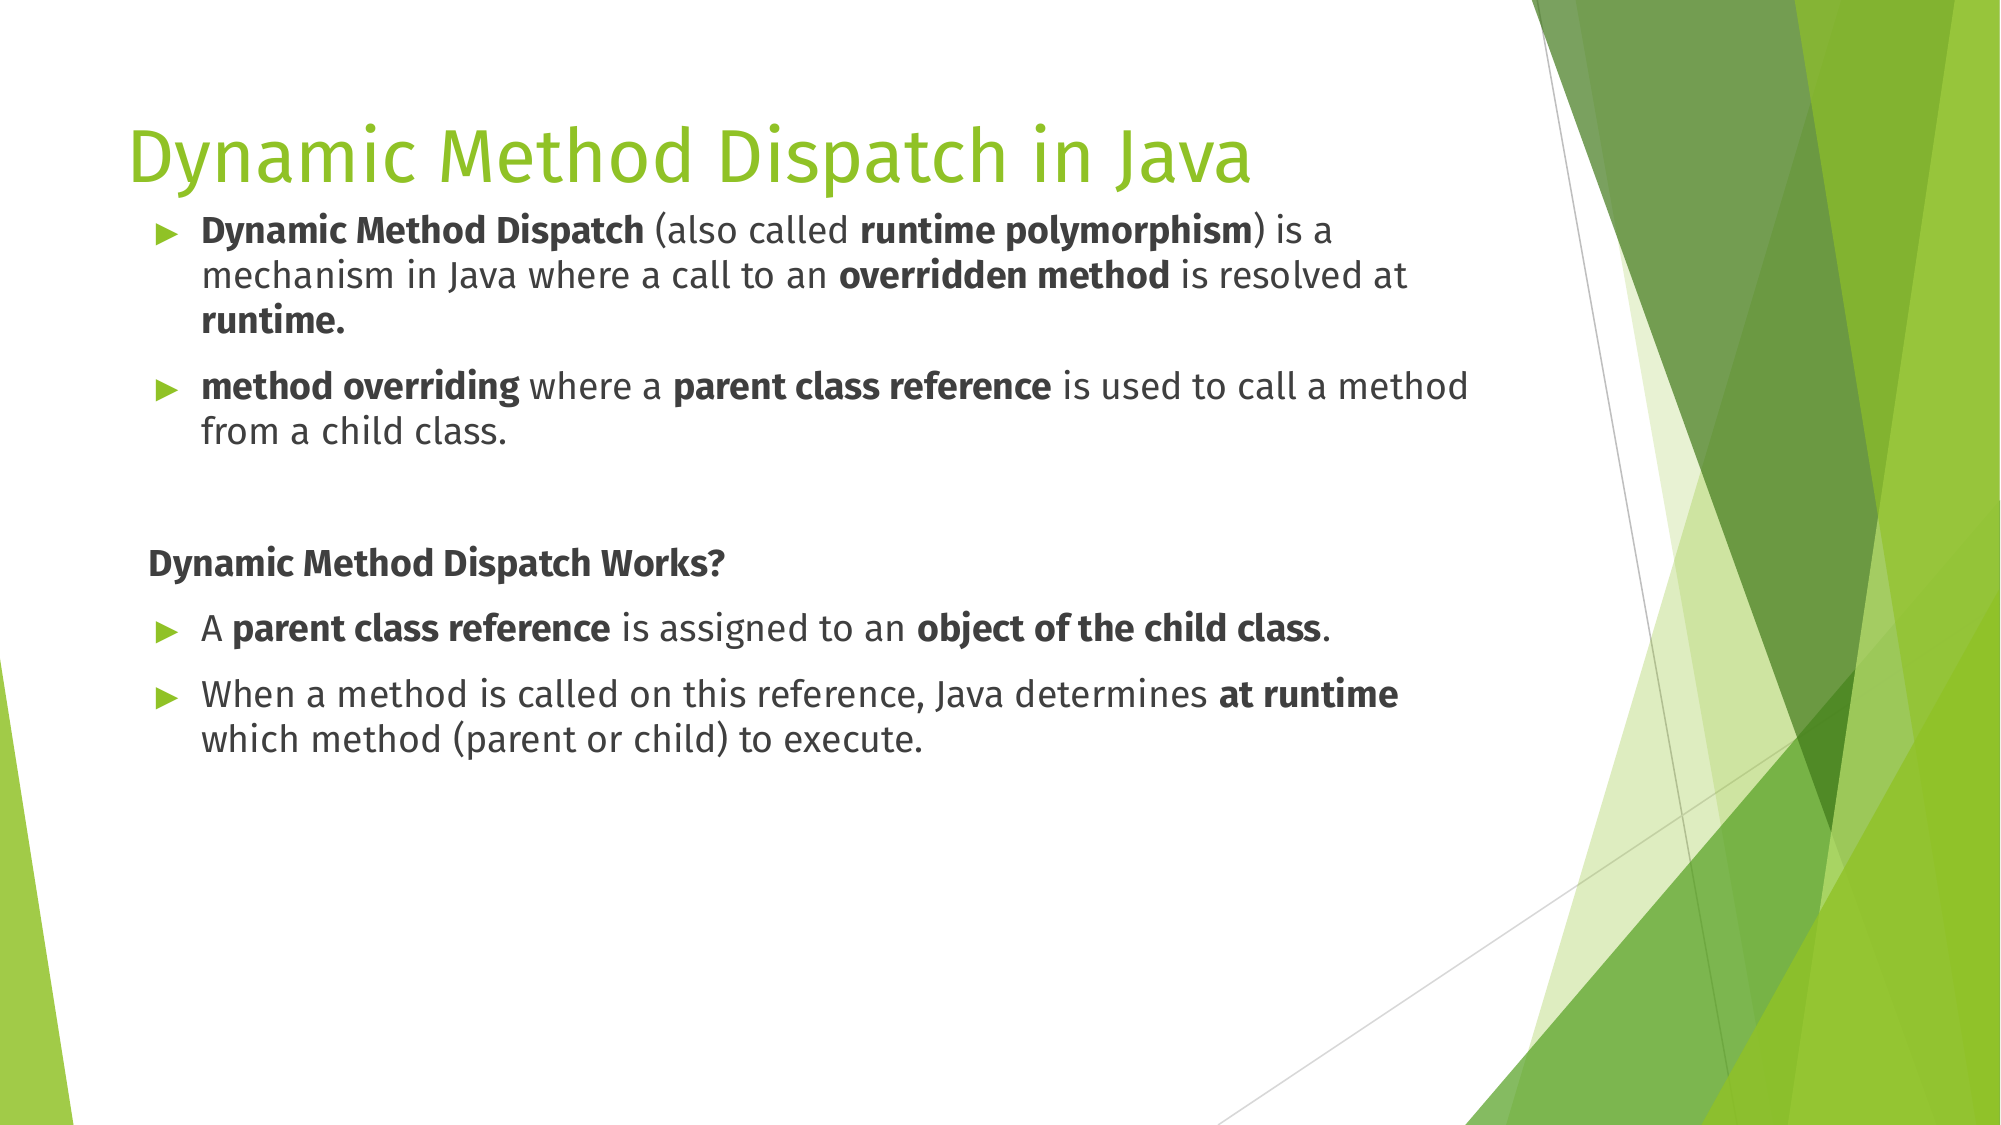

# Dynamic Method Dispatch in Java
Dynamic Method Dispatch (also called runtime polymorphism) is a mechanism in Java where a call to an overridden method is resolved at runtime.
method overriding where a parent class reference is used to call a method from a child class.

Dynamic Method Dispatch Works?
A parent class reference is assigned to an object of the child class.
When a method is called on this reference, Java determines at runtime which method (parent or child) to execute.